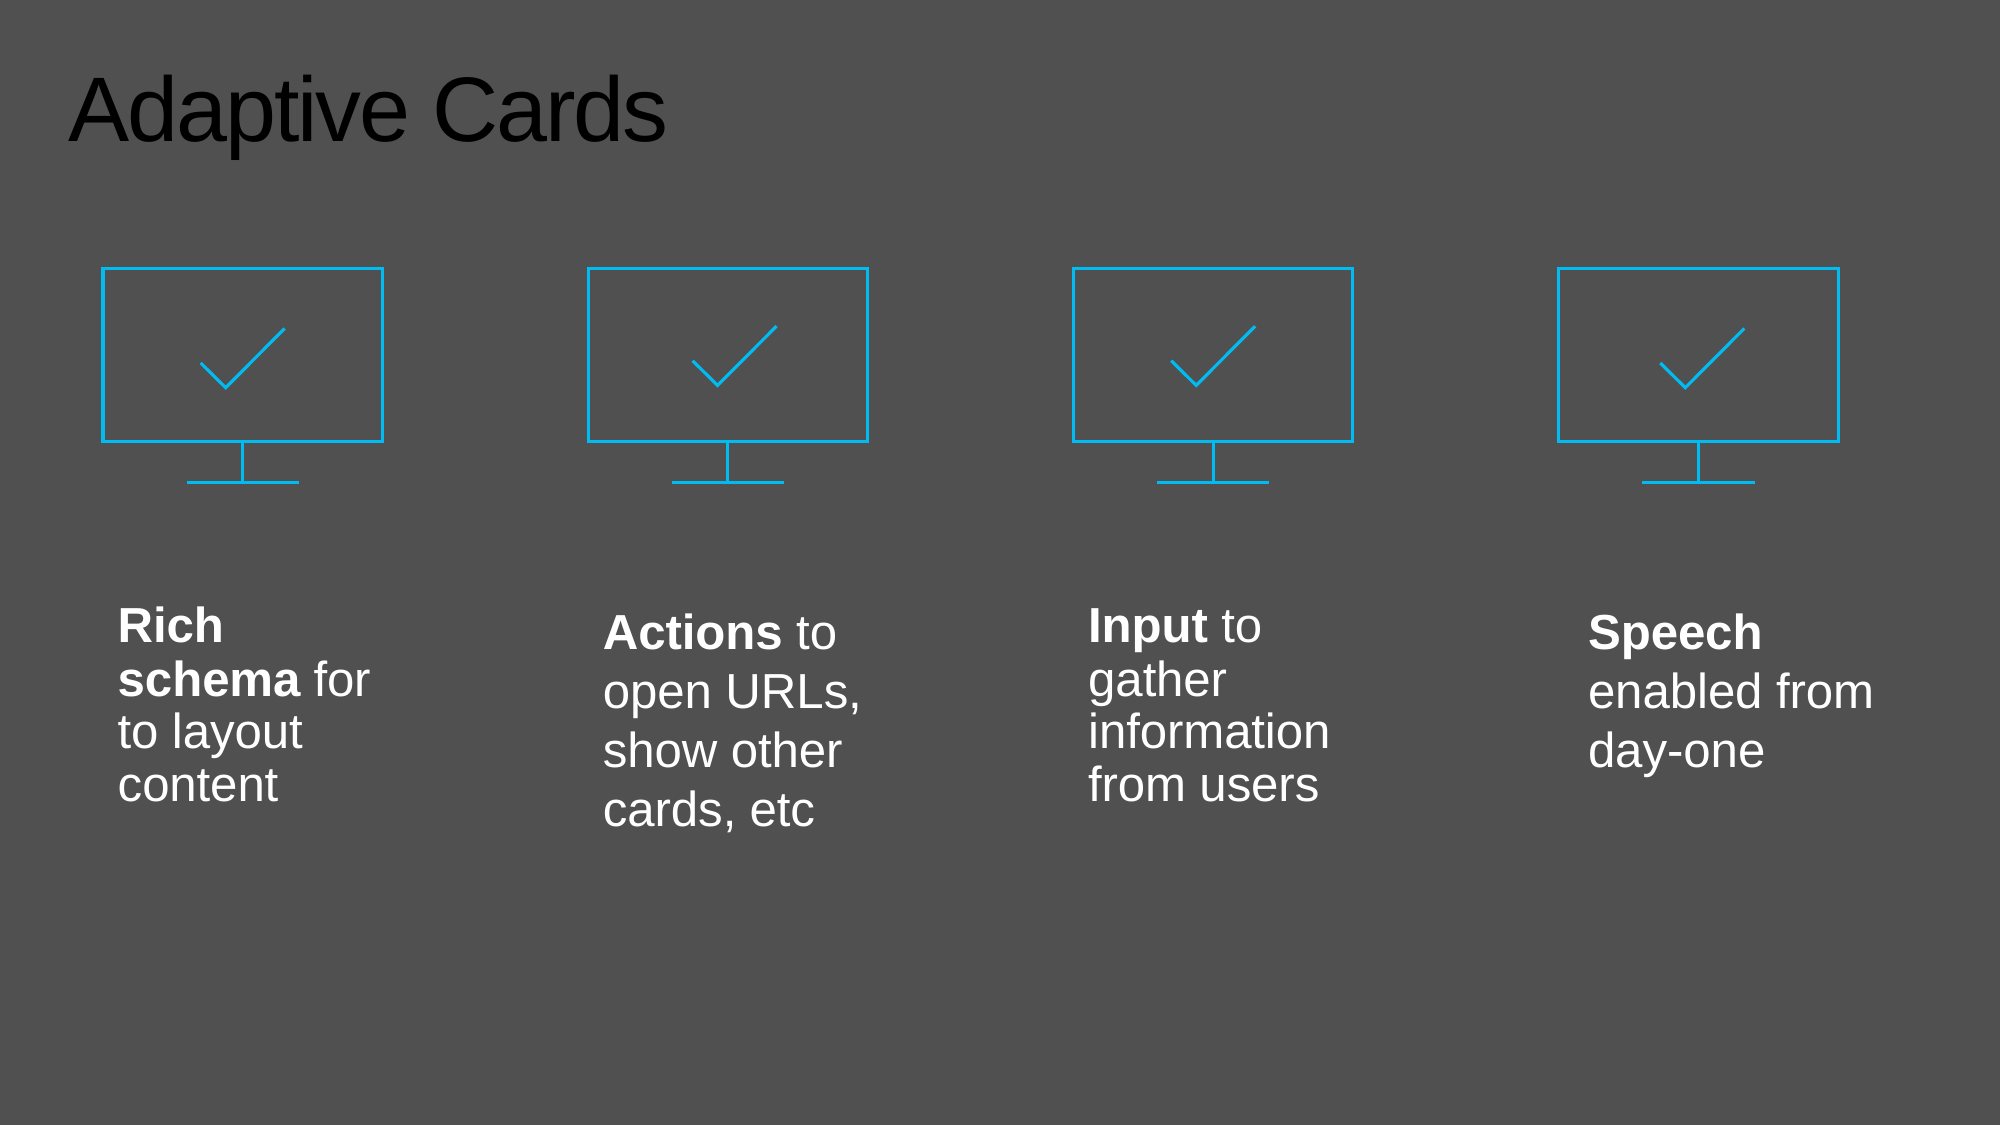

# Adaptive Cards

Rich schema for to layout content
Input to gather information from users
Actions to open URLs, show other cards, etc
Speech enabled from day-one